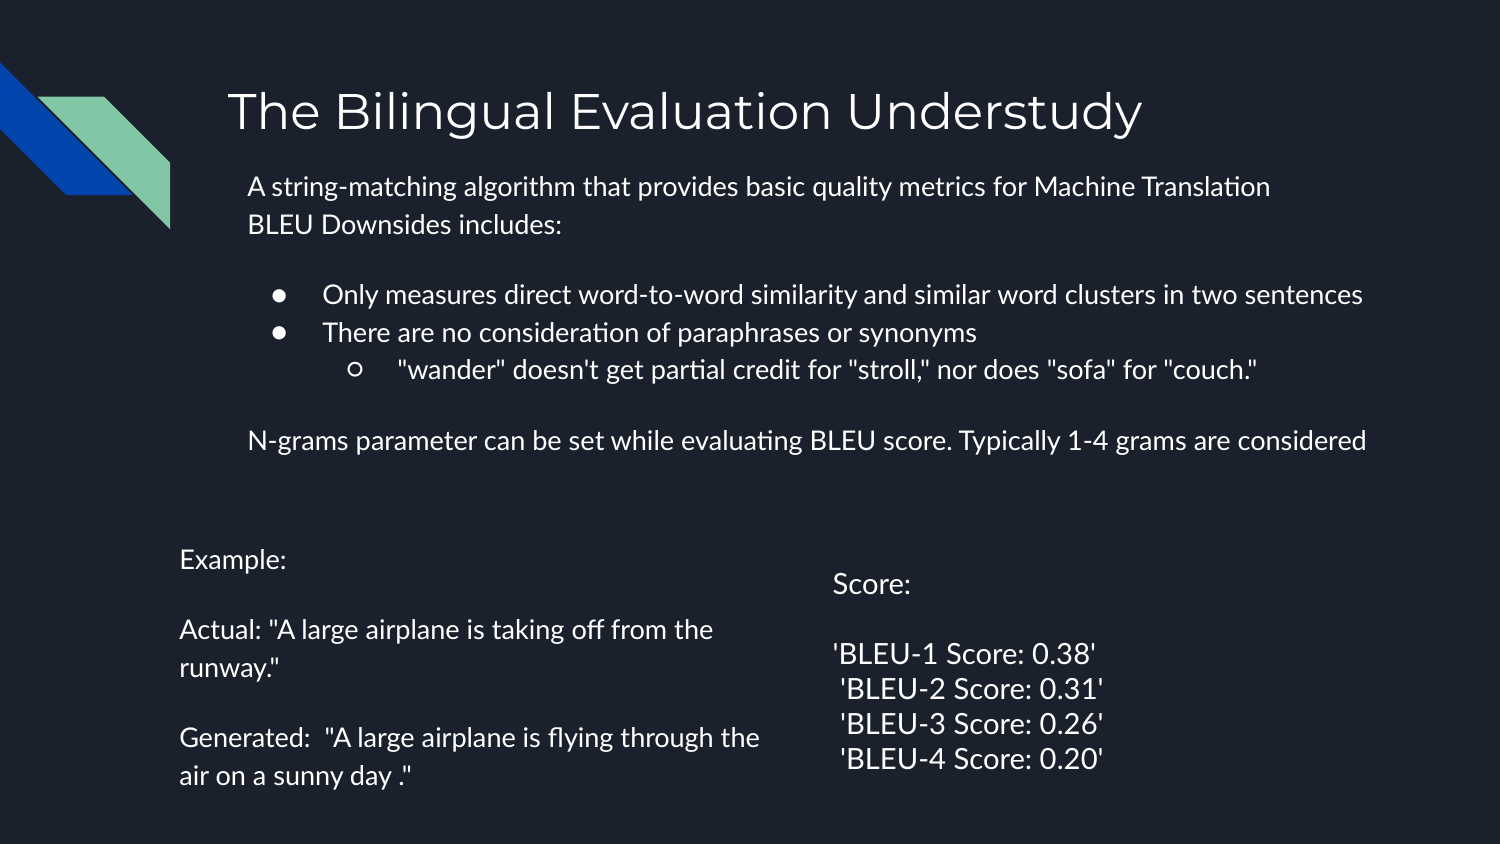

# The Bilingual Evaluation Understudy
A string-matching algorithm that provides basic quality metrics for Machine Translation
BLEU Downsides includes:
Only measures direct word-to-word similarity and similar word clusters in two sentences
There are no consideration of paraphrases or synonyms
"wander" doesn't get partial credit for "stroll," nor does "sofa" for "couch."
N-grams parameter can be set while evaluating BLEU score. Typically 1-4 grams are considered

Example:
Actual: "A large airplane is taking off from the runway."
Generated:  "A large airplane is flying through the air on a sunny day ."
Score:

'BLEU-1 Score: 0.38'
 'BLEU-2 Score: 0.31'
 'BLEU-3 Score: 0.26'
 'BLEU-4 Score: 0.20'